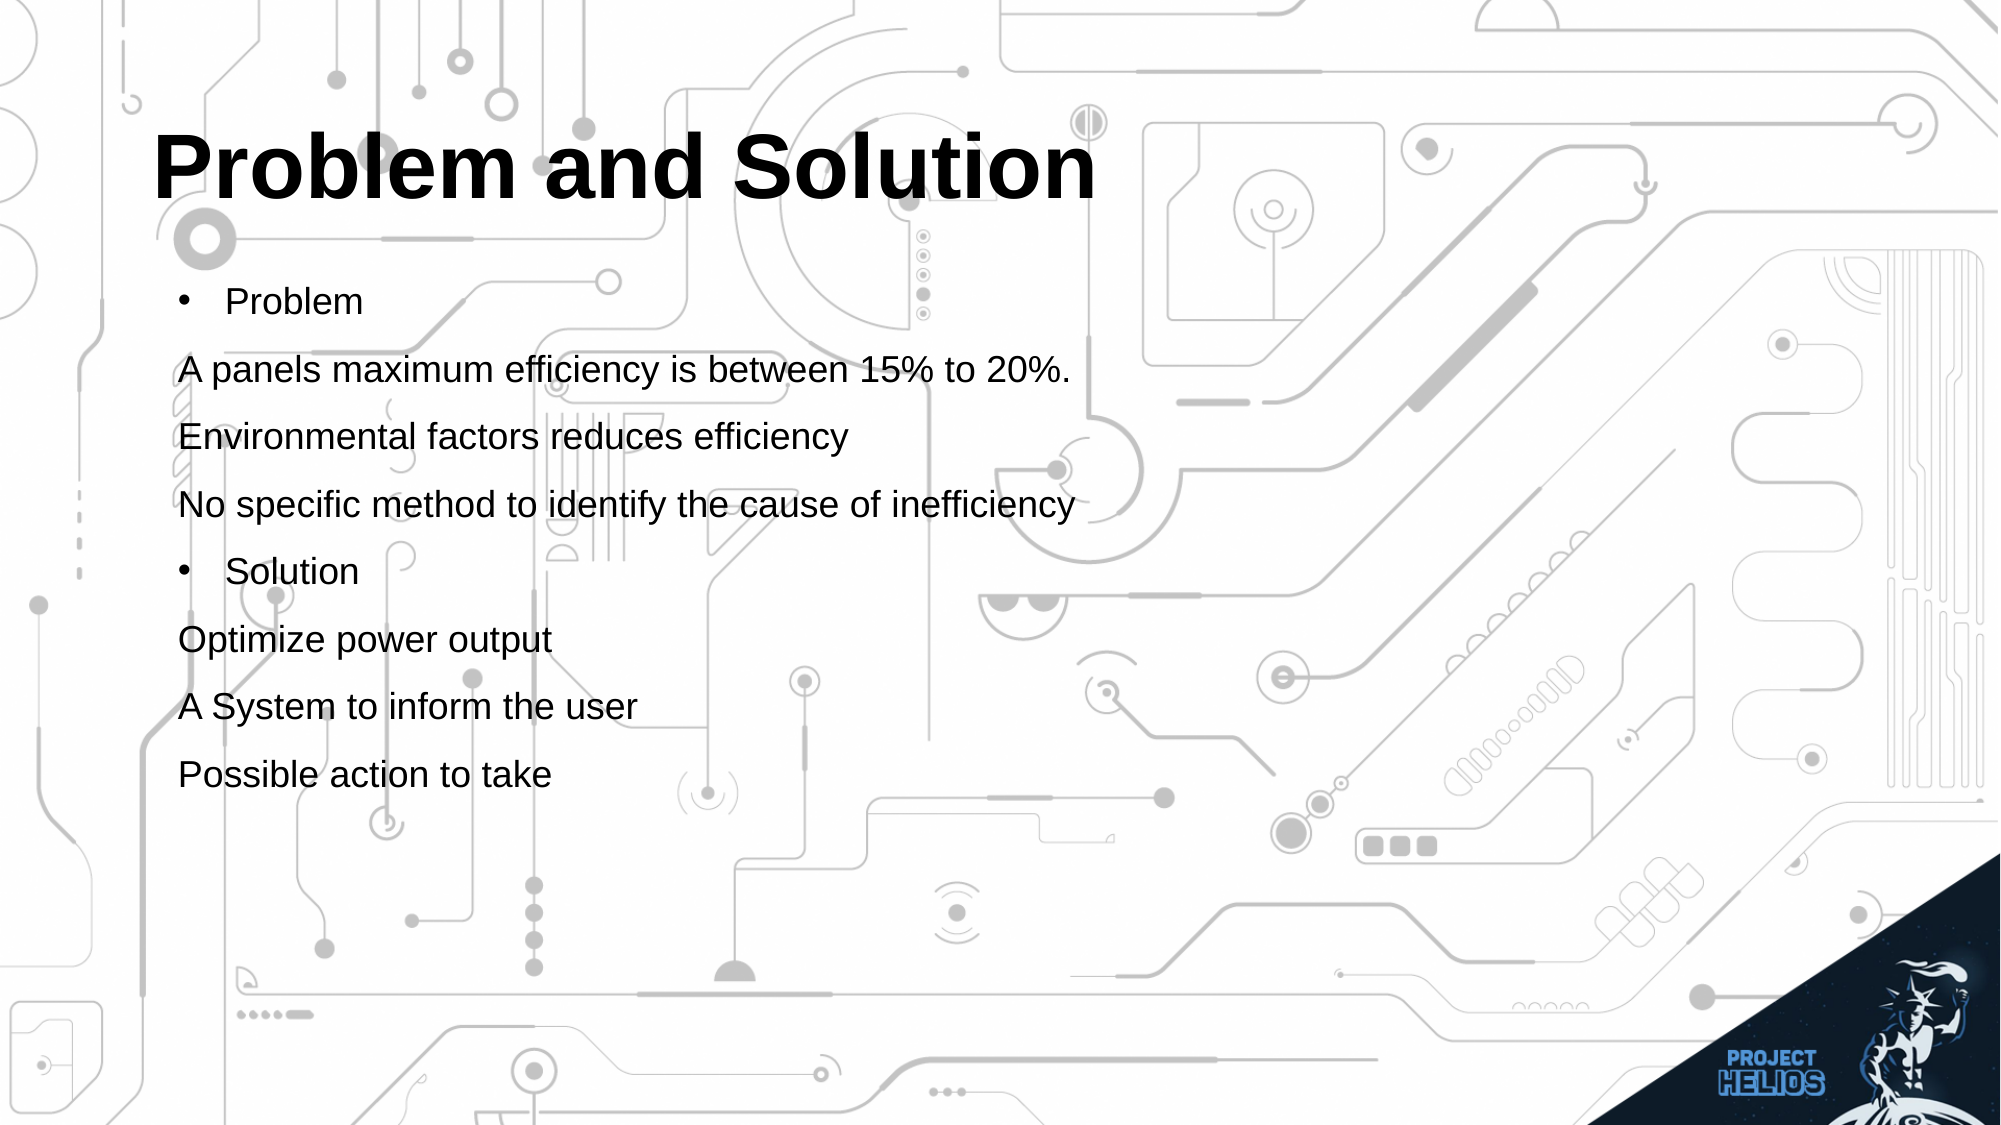

# Problem and Solution
Problem
A panels maximum efficiency is between 15% to 20%.
Environmental factors reduces efficiency
No specific method to identify the cause of inefficiency
Solution
Optimize power output
A System to inform the user
Possible action to take